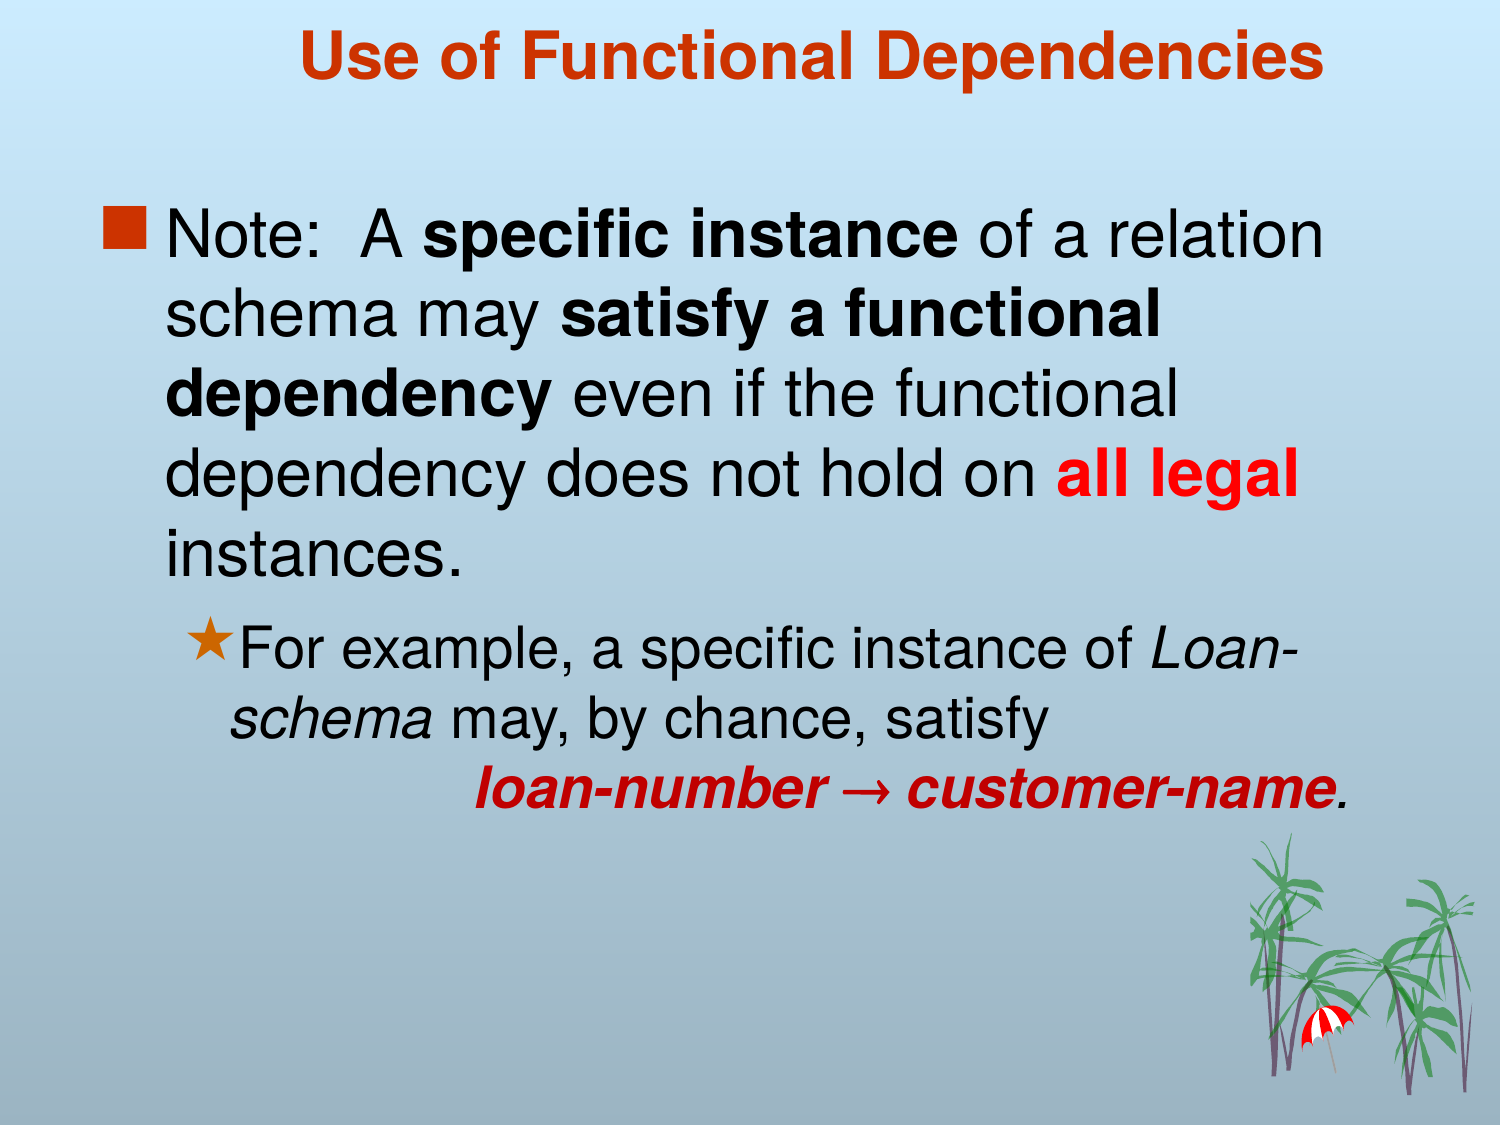

# Use of Functional Dependencies
Note:  A specific instance of a relation schema may satisfy a functional dependency even if the functional dependency does not hold on all legal instances.
For example, a specific instance of Loan-schema may, by chance, satisfy
               loan-number → customer-name.